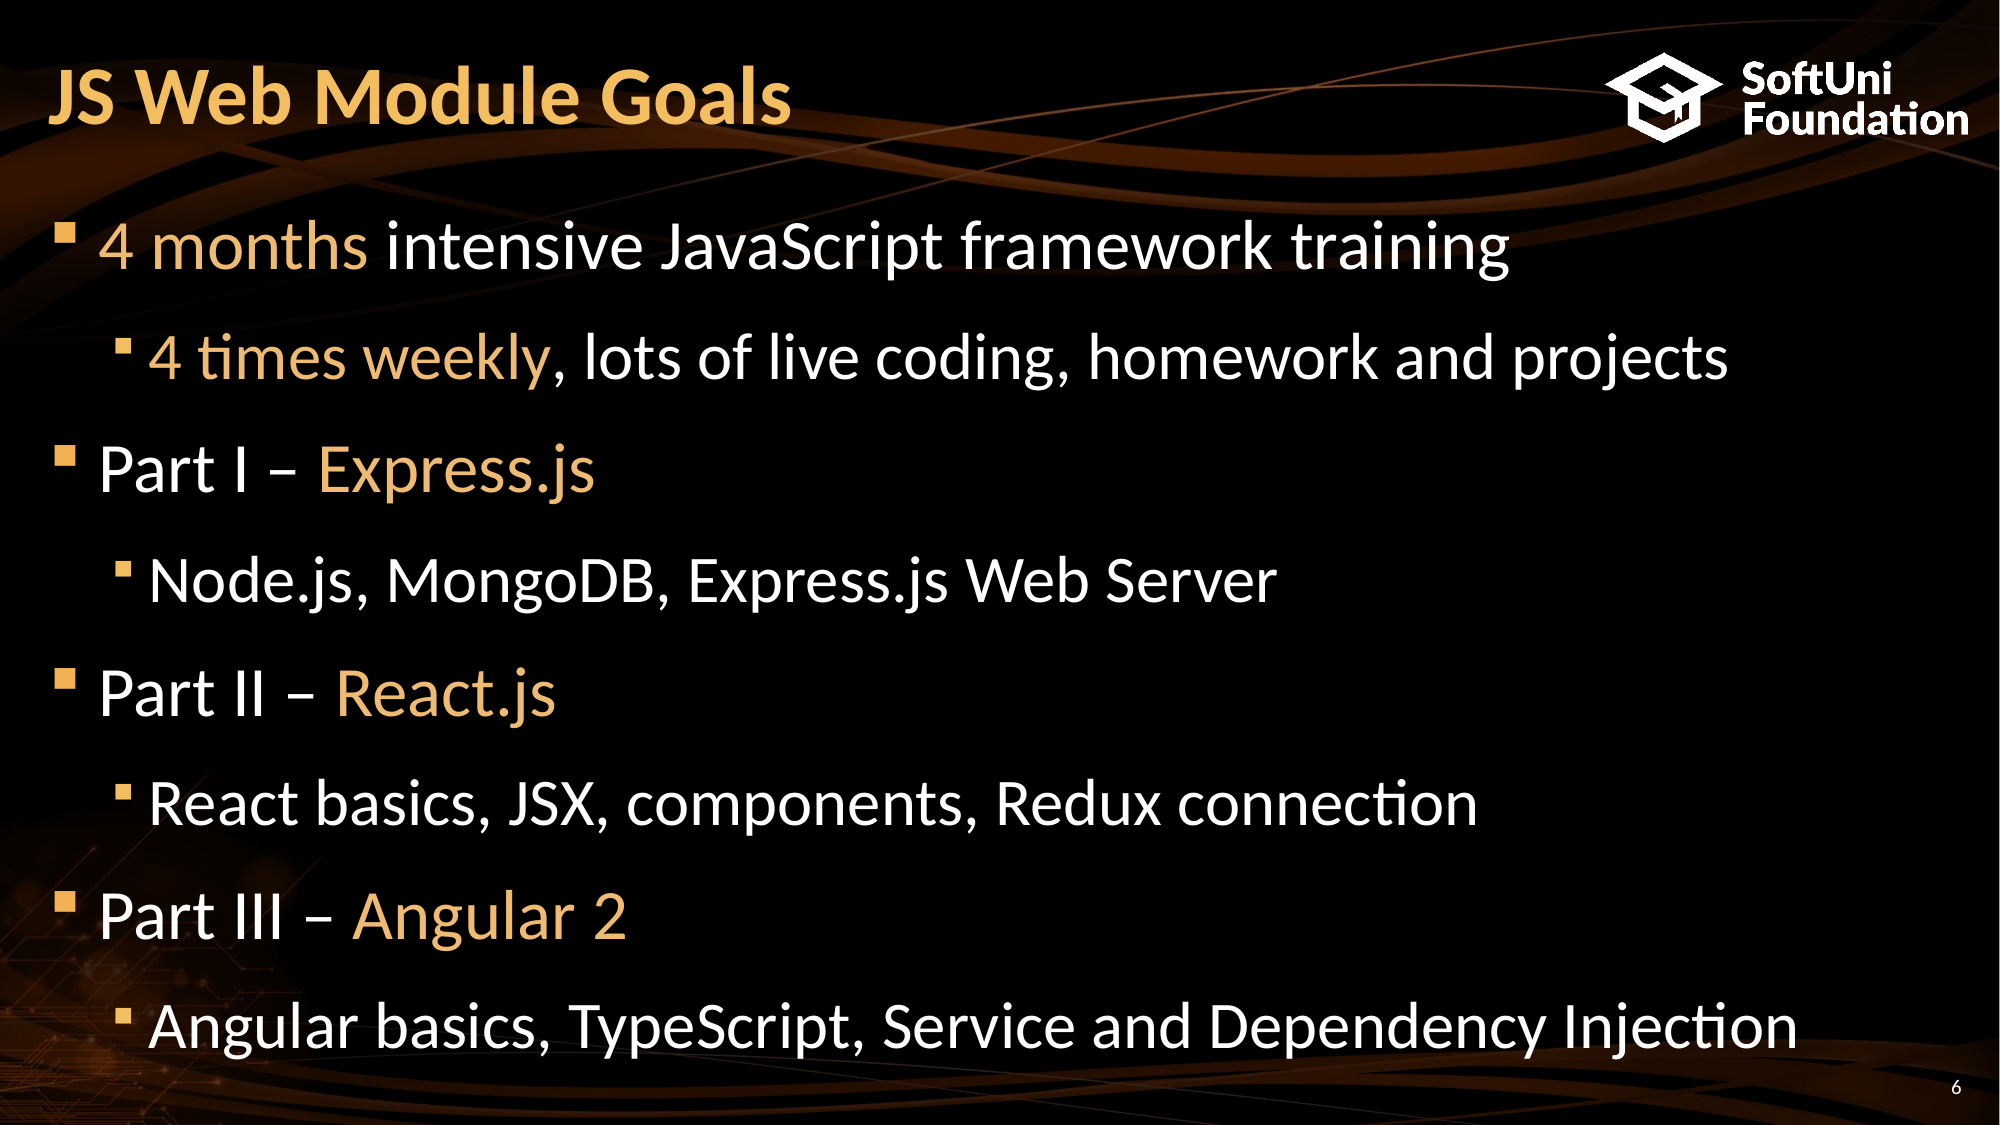

# JS Web Module Goals
4 months intensive JavaScript framework training
4 times weekly, lots of live coding, homework and projects
Part I – Express.js
Node.js, MongoDB, Express.js Web Server
Part II – React.js
React basics, JSX, components, Redux connection
Part III – Angular 2
Angular basics, TypeScript, Service and Dependency Injection

6